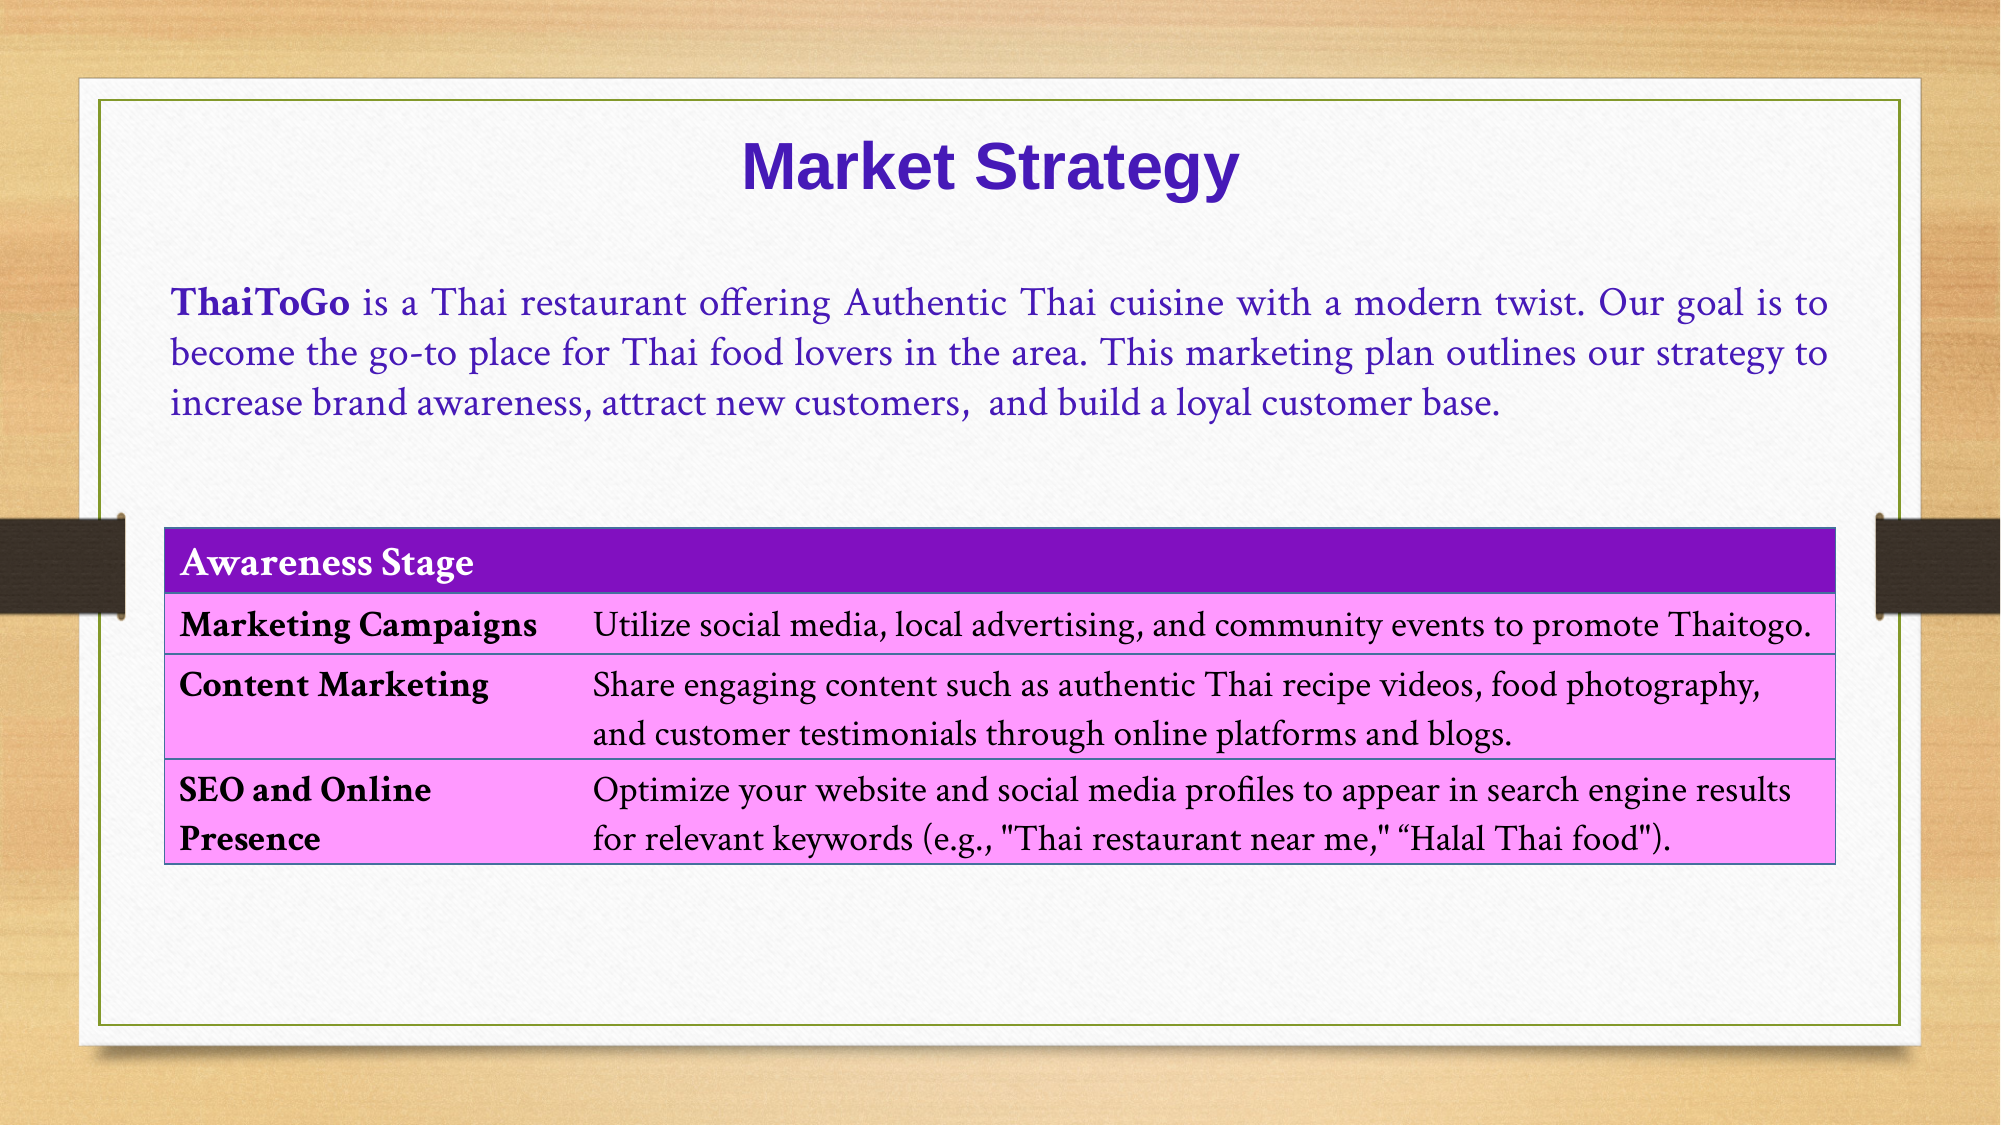

Market Strategy
ThaiToGo is a Thai restaurant offering Authentic Thai cuisine with a modern twist. Our goal is to become the go-to place for Thai food lovers in the area. This marketing plan outlines our strategy to increase brand awareness, attract new customers,  and build a loyal customer base.
| Awareness Stage |  |
| --- | --- |
| Marketing Campaigns | Utilize social media, local advertising, and community events to promote Thaitogo. |
| Content Marketing | Share engaging content such as authentic Thai recipe videos, food photography, and customer testimonials through online platforms and blogs. |
| SEO and Online Presence | Optimize your website and social media profiles to appear in search engine results for relevant keywords (e.g., "Thai restaurant near me," “Halal Thai food"). |